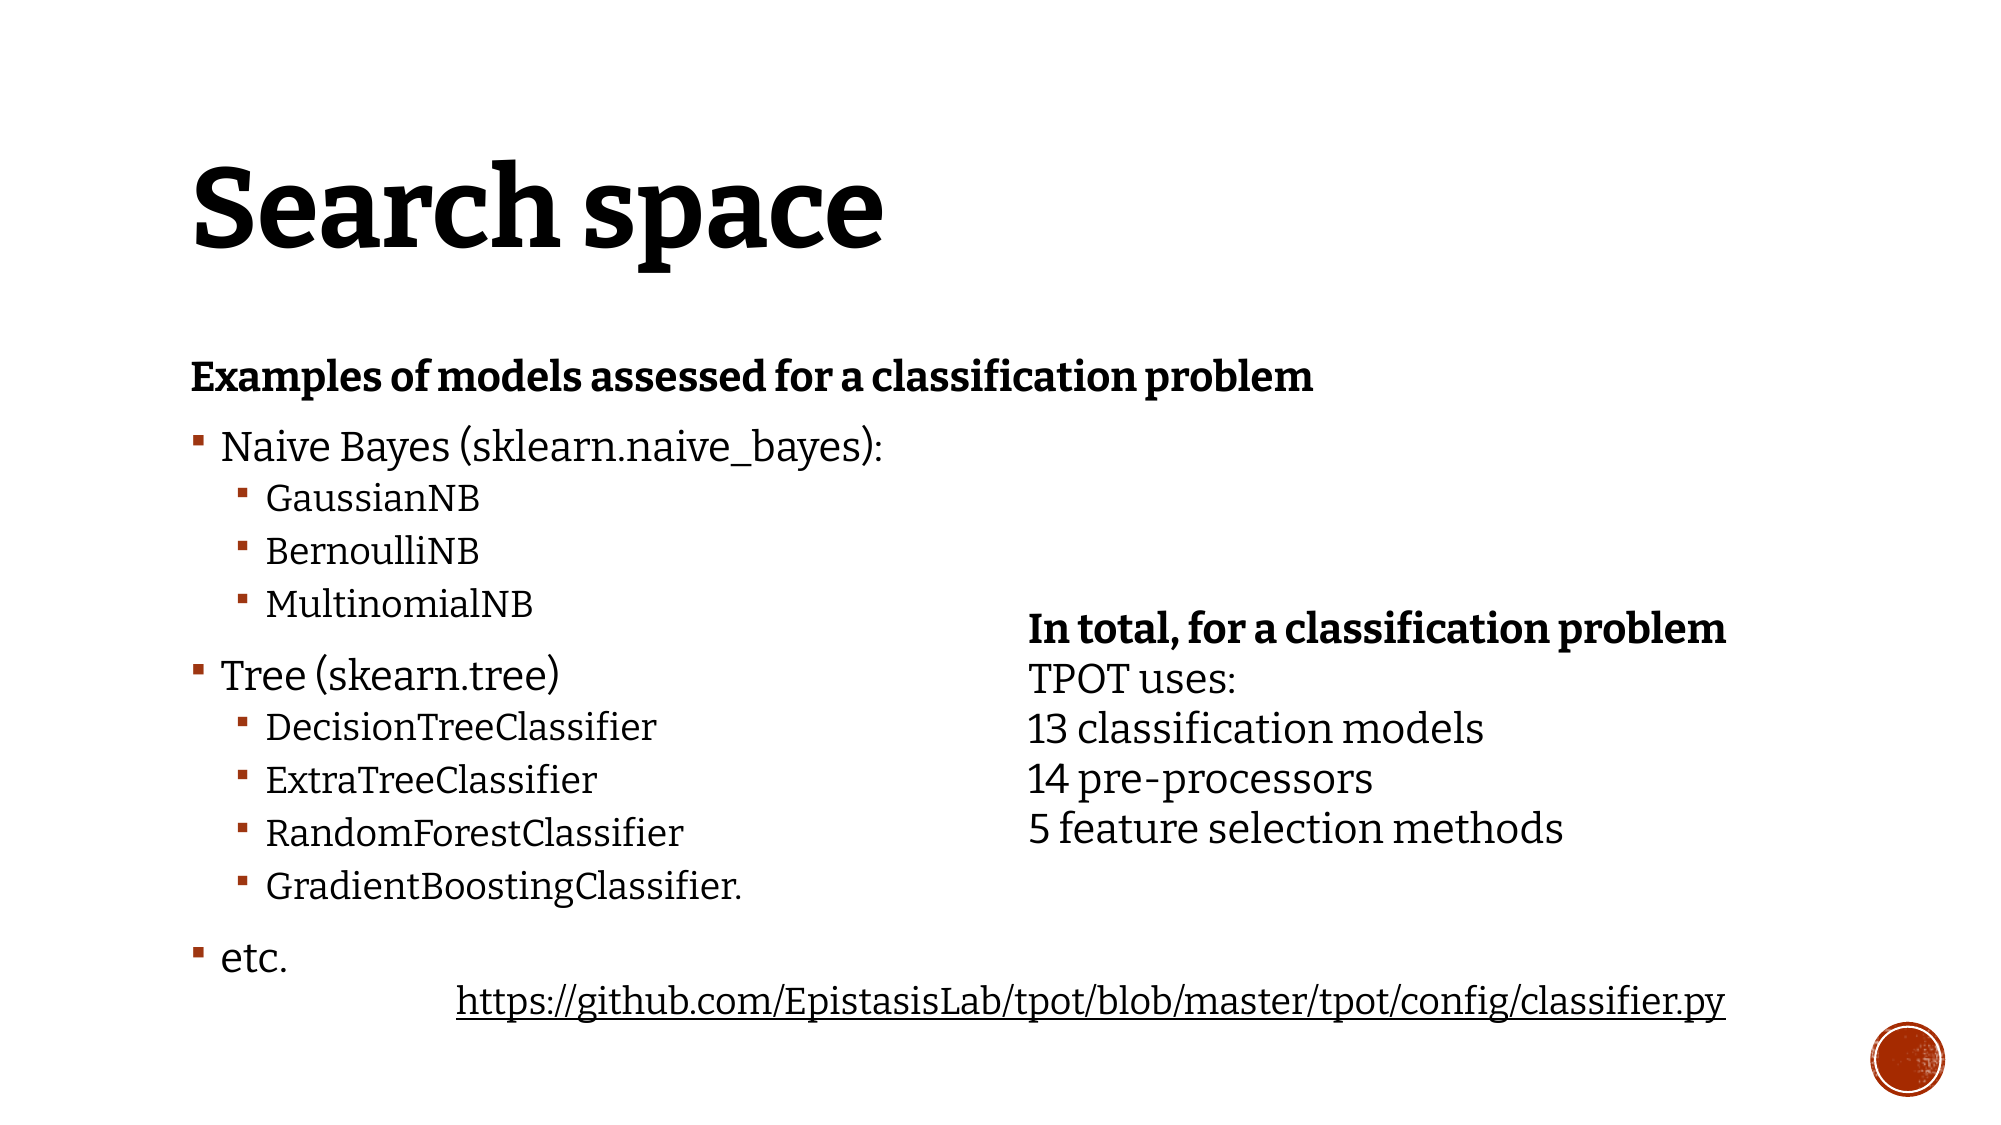

# Search space
Examples of models assessed for a classification problem
Naive Bayes (sklearn.naive_bayes):
GaussianNB
BernoulliNB
MultinomialNB
Tree (skearn.tree)
DecisionTreeClassifier
ExtraTreeClassifier
RandomForestClassifier
GradientBoostingClassifier.
etc.

In total, for a classification problem TPOT uses:
13 classification models
14 pre-processors
5 feature selection methods
https://github.com/EpistasisLab/tpot/blob/master/tpot/config/classifier.py